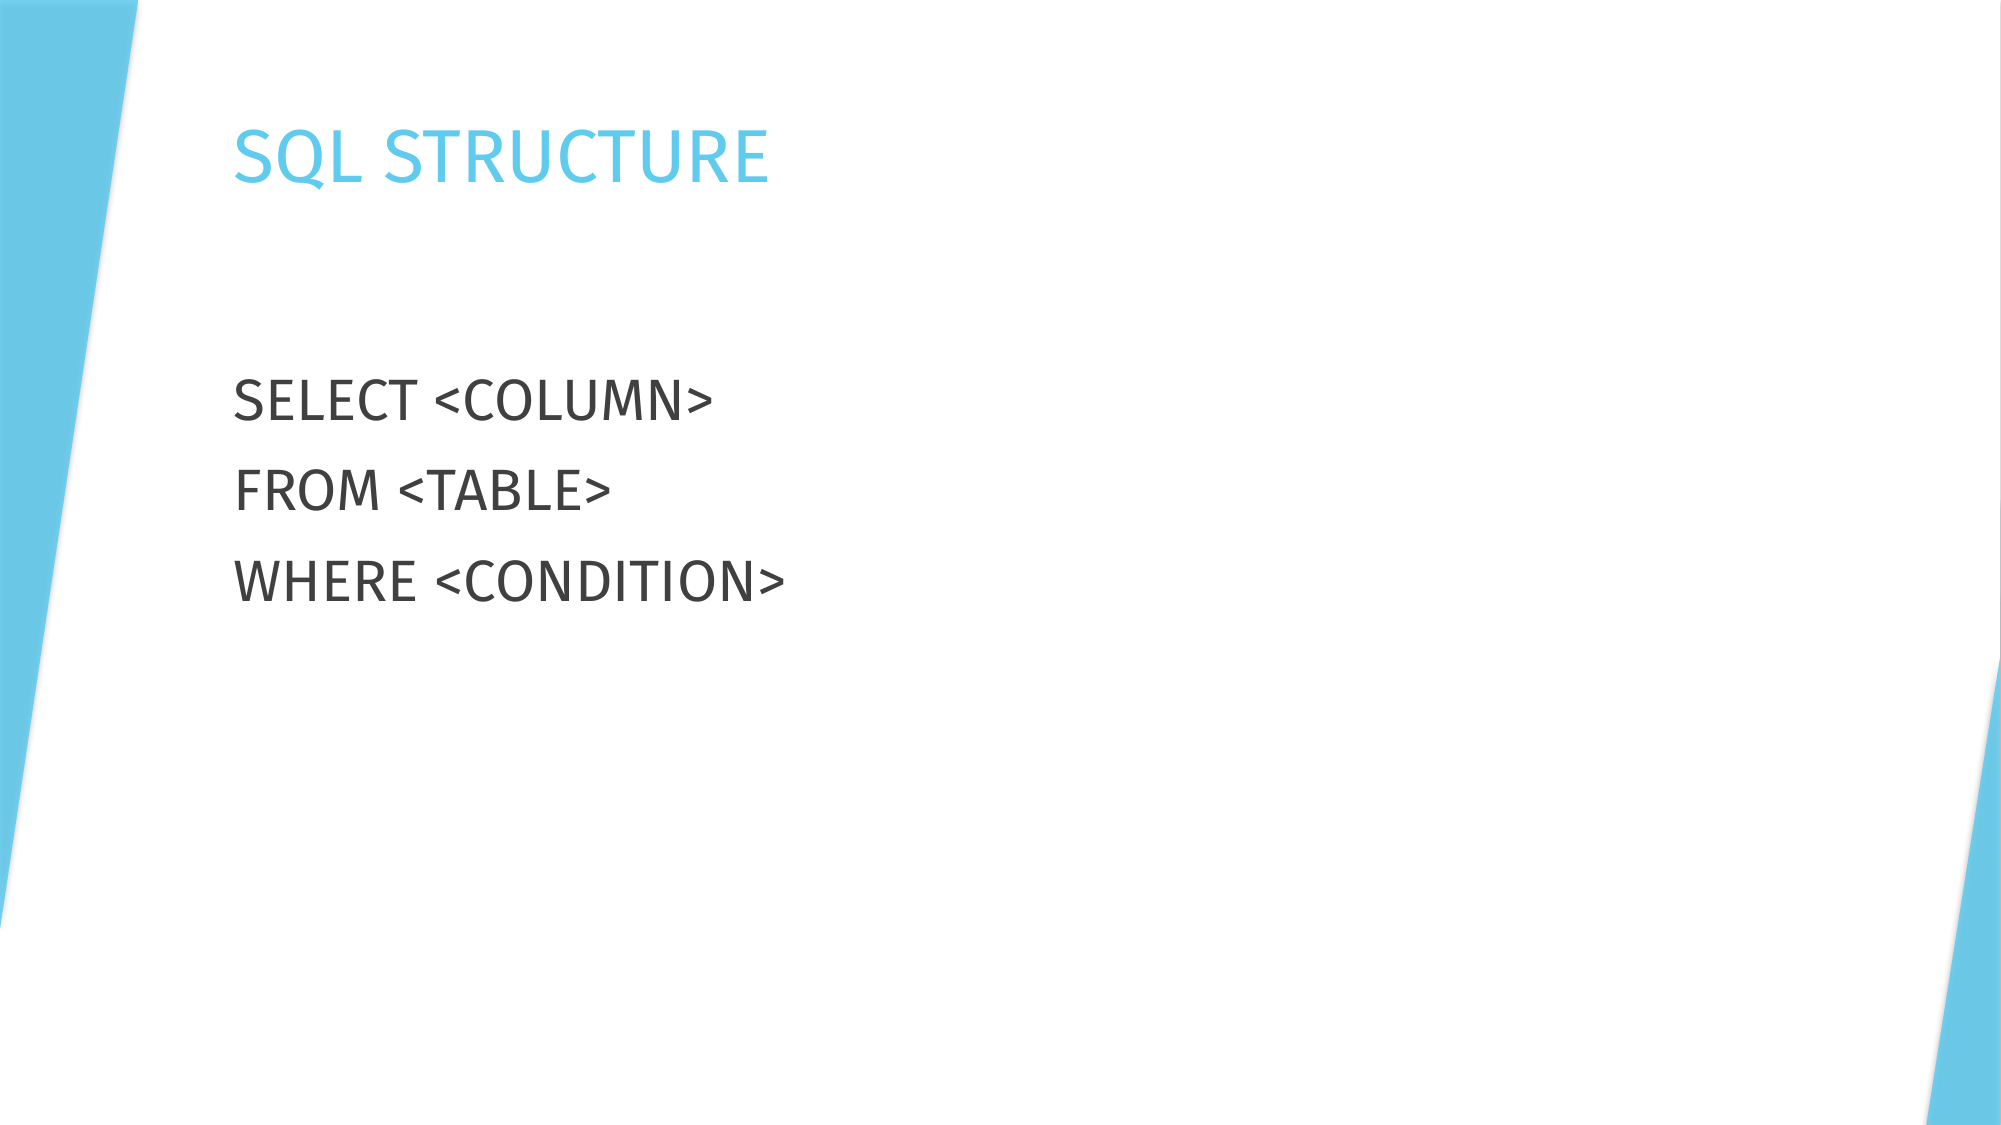

# SQL STRUCTURE
SELECT <COLUMN>
FROM <TABLE>
WHERE <CONDITION>